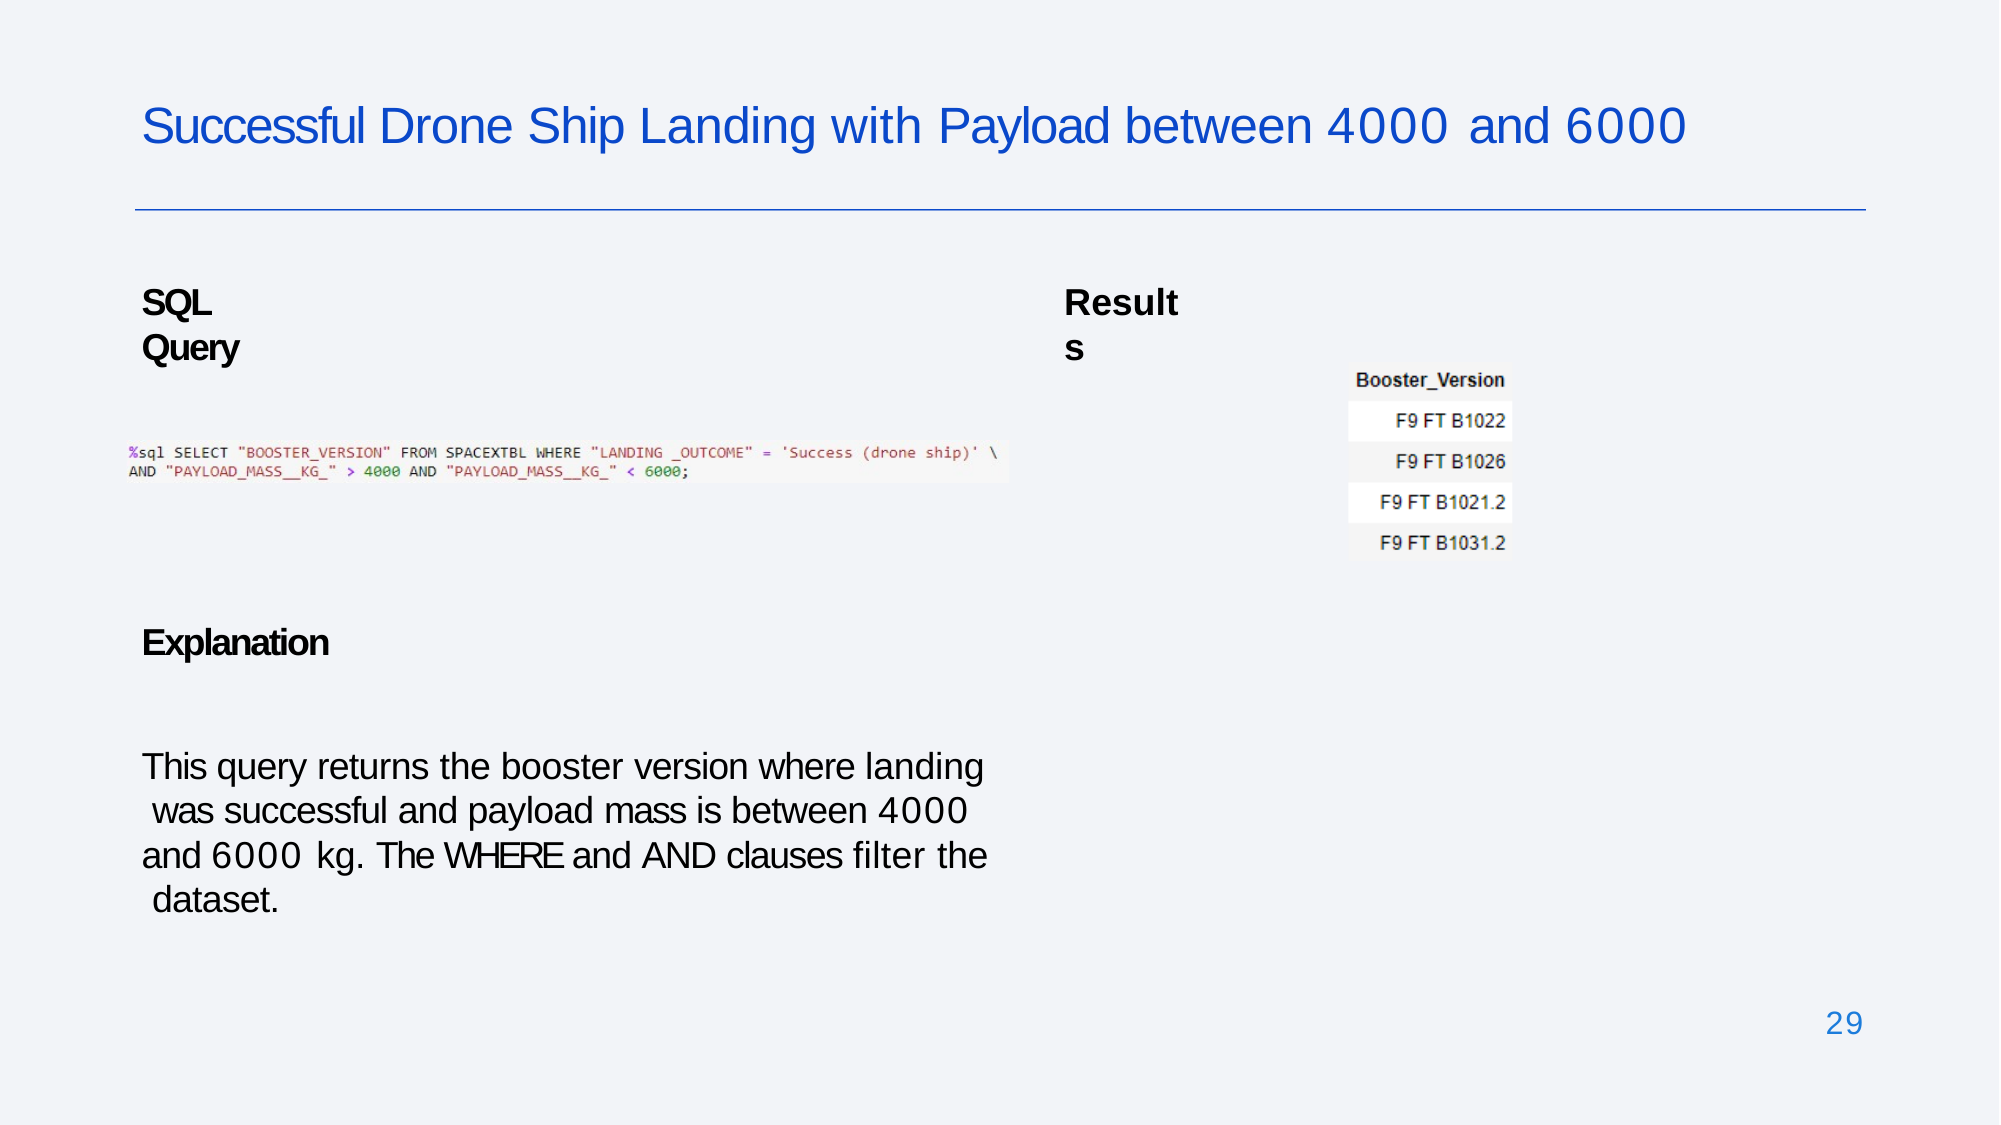

# Successful Drone Ship Landing with Payload between 4000 and 6000
SQL Query
Results

Explanation

This query returns the booster version where landing  was successful and payload mass is between 4000  and 6000 kg. The WHERE and AND clauses filter the  dataset.
29